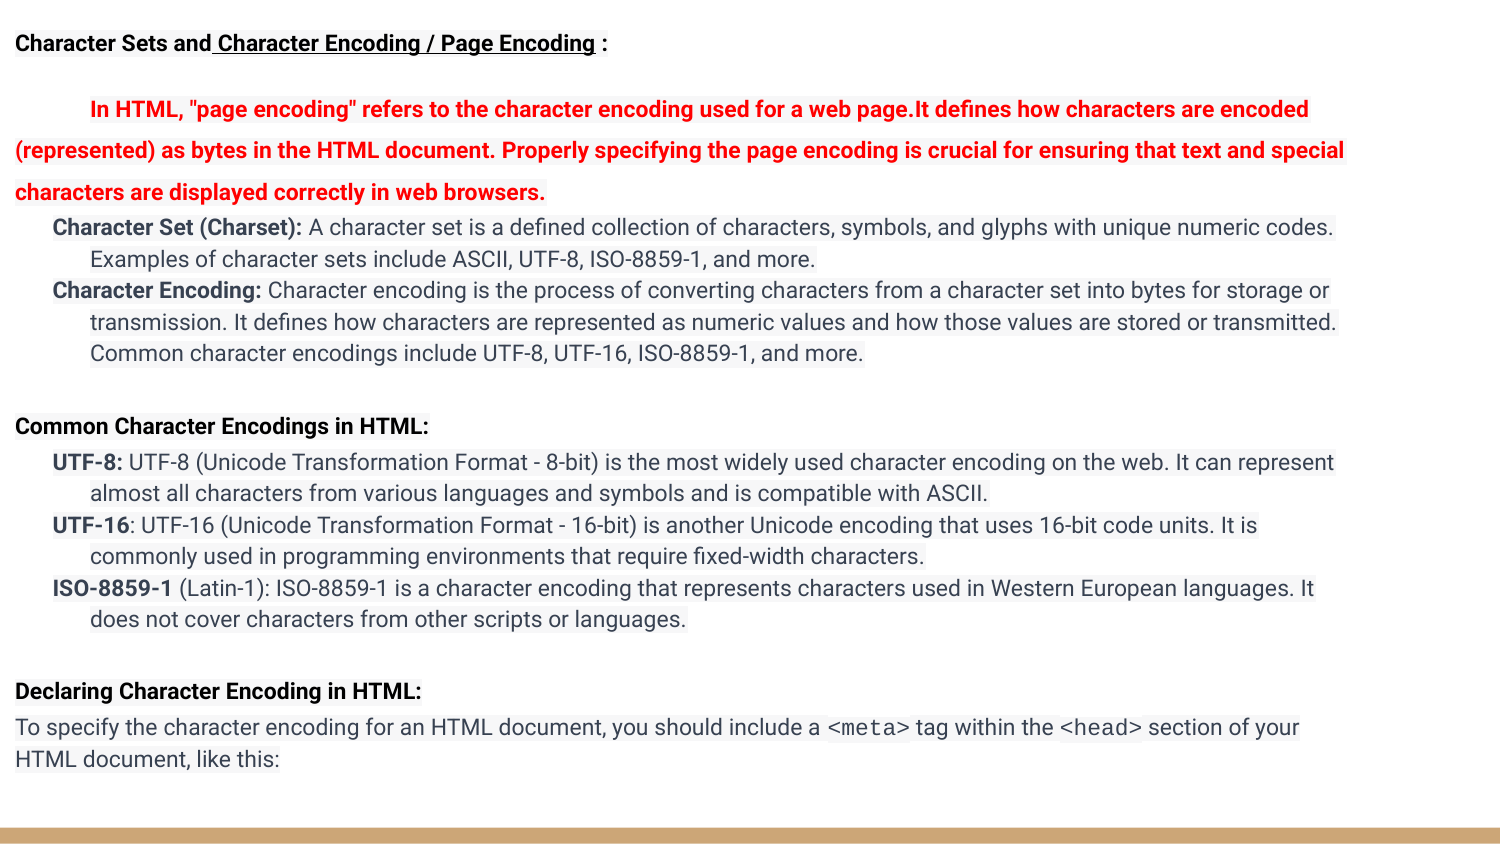

Character Sets and Character Encoding / Page Encoding :
In HTML, "page encoding" refers to the character encoding used for a web page.It defines how characters are encoded (represented) as bytes in the HTML document. Properly specifying the page encoding is crucial for ensuring that text and special characters are displayed correctly in web browsers.
Character Set (Charset): A character set is a defined collection of characters, symbols, and glyphs with unique numeric codes. Examples of character sets include ASCII, UTF-8, ISO-8859-1, and more.
Character Encoding: Character encoding is the process of converting characters from a character set into bytes for storage or transmission. It defines how characters are represented as numeric values and how those values are stored or transmitted. Common character encodings include UTF-8, UTF-16, ISO-8859-1, and more.
Common Character Encodings in HTML:
UTF-8: UTF-8 (Unicode Transformation Format - 8-bit) is the most widely used character encoding on the web. It can represent almost all characters from various languages and symbols and is compatible with ASCII.
UTF-16: UTF-16 (Unicode Transformation Format - 16-bit) is another Unicode encoding that uses 16-bit code units. It is commonly used in programming environments that require fixed-width characters.
ISO-8859-1 (Latin-1): ISO-8859-1 is a character encoding that represents characters used in Western European languages. It does not cover characters from other scripts or languages.
Declaring Character Encoding in HTML:
To specify the character encoding for an HTML document, you should include a <meta> tag within the <head> section of your HTML document, like this: